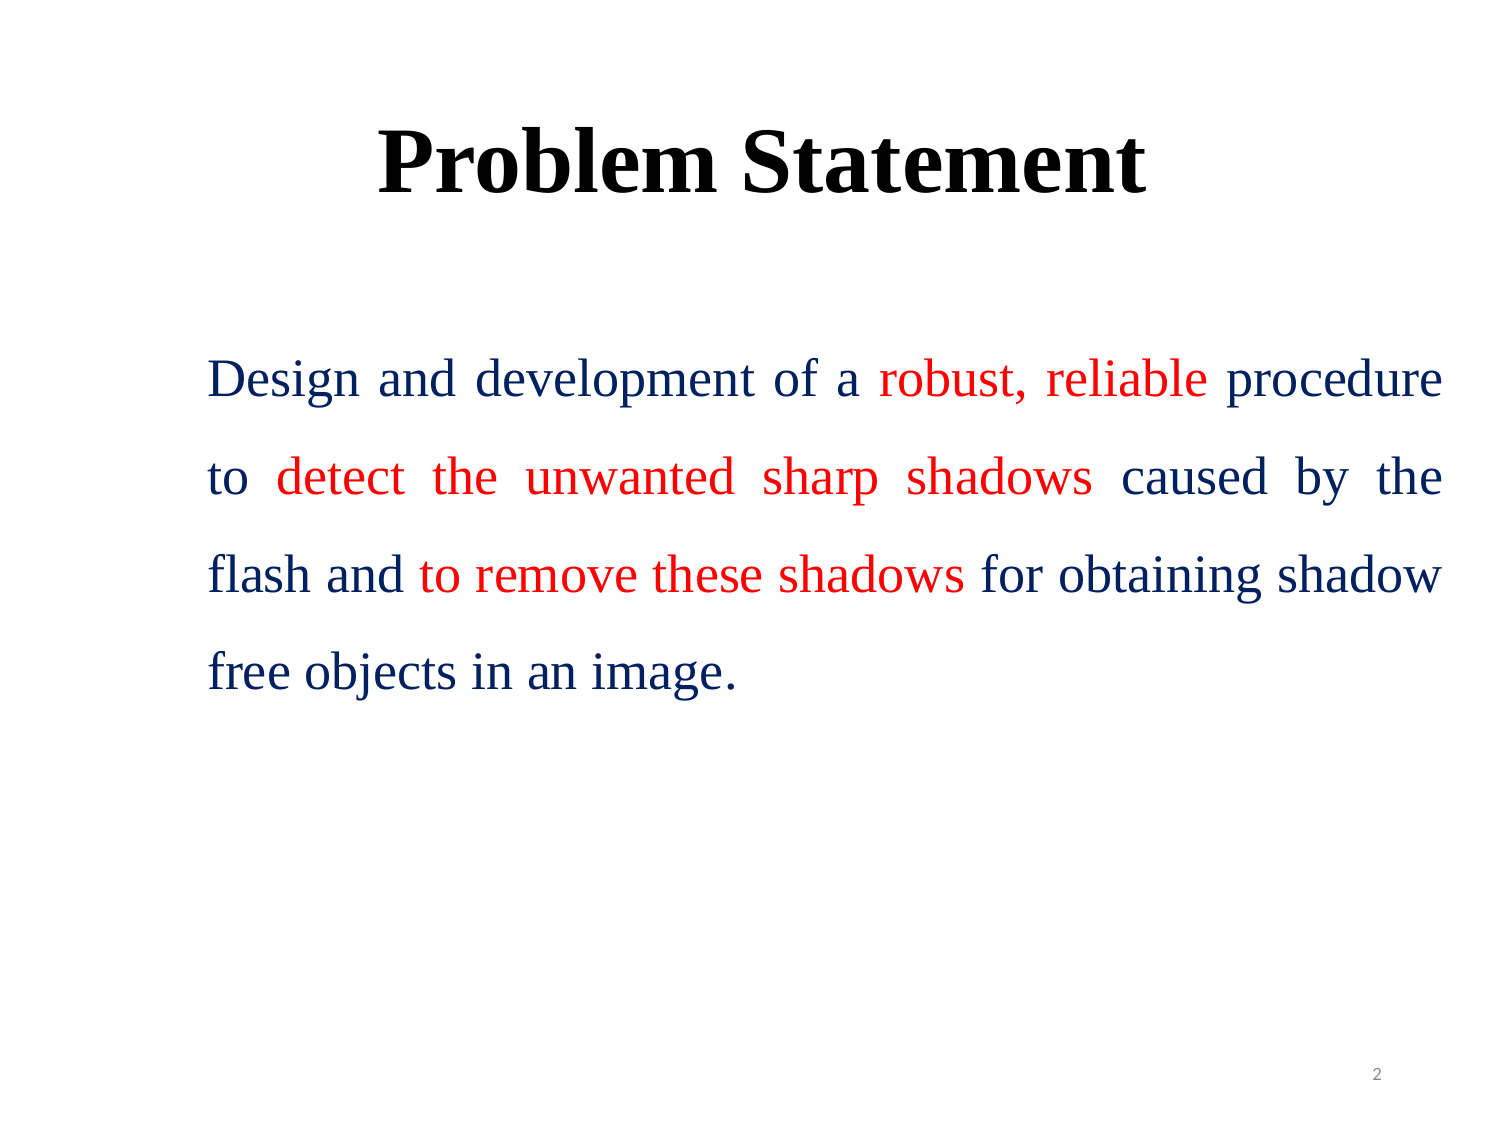

# Problem Statement
Design and development of a robust, reliable procedure to detect the unwanted sharp shadows caused by the flash and to remove these shadows for obtaining shadow free objects in an image.
2